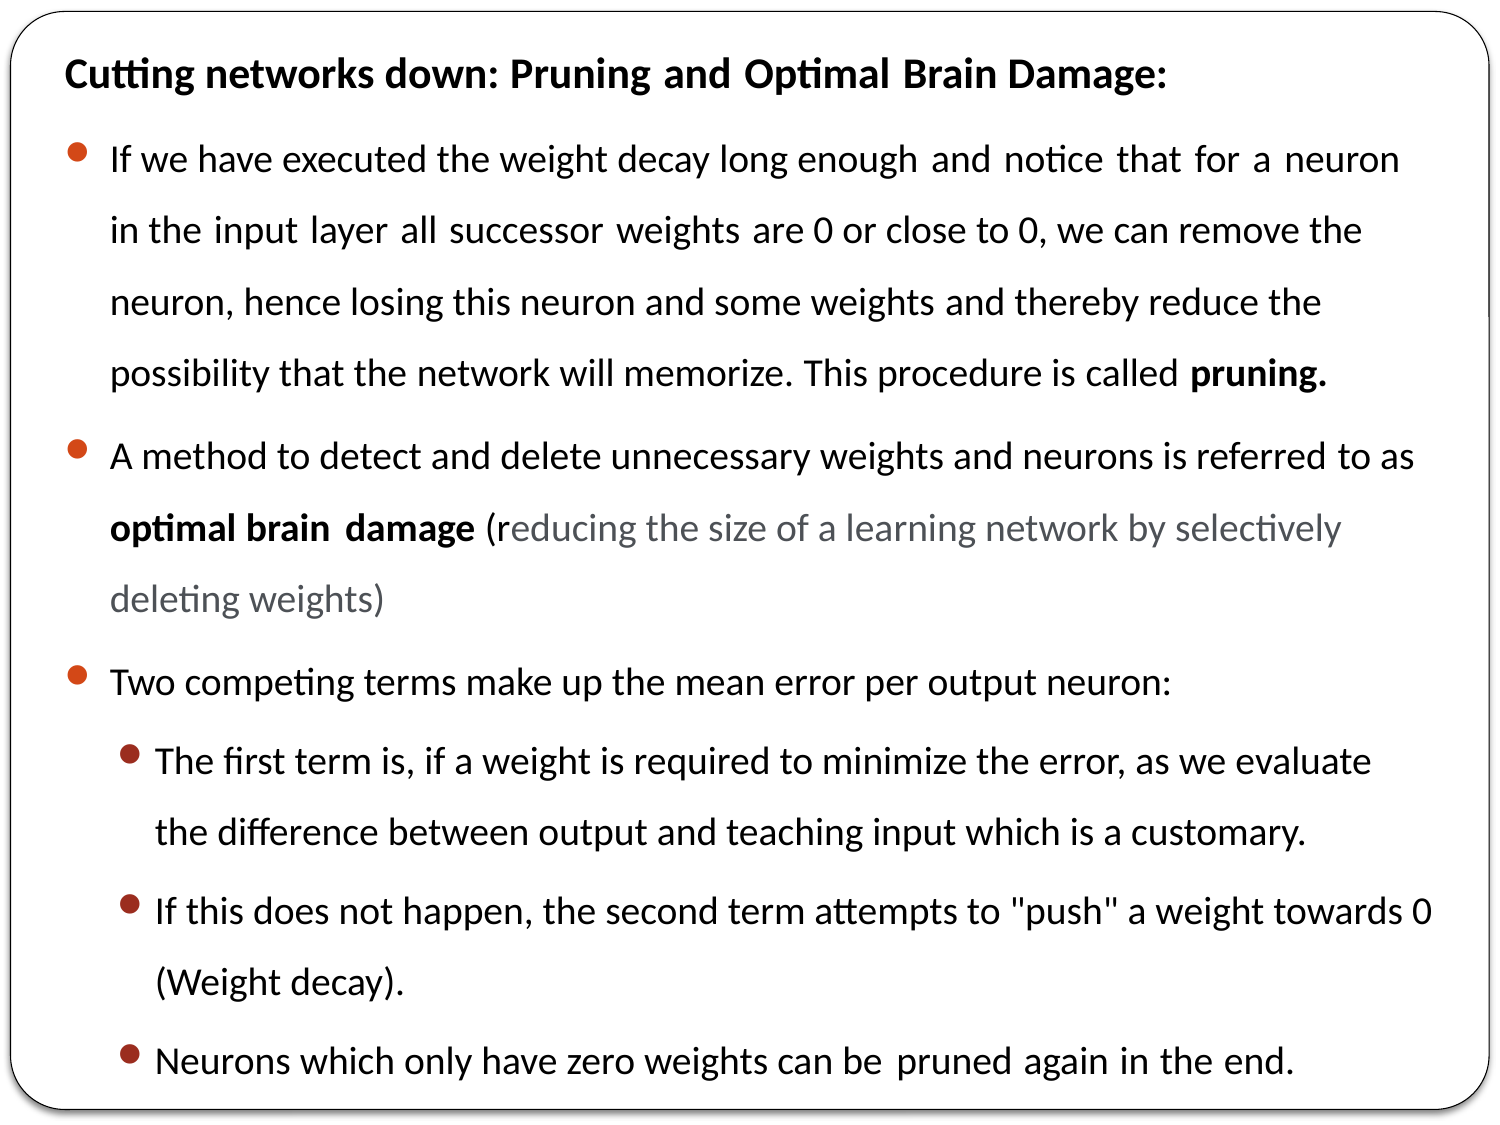

Cutting networks down: Pruning and Optimal Brain Damage:
If we have executed the weight decay long enough and notice that for a neuron in the input layer all successor weights are 0 or close to 0, we can remove the neuron, hence losing this neuron and some weights and thereby reduce the possibility that the network will memorize. This procedure is called pruning.
A method to detect and delete unnecessary weights and neurons is referred to as optimal brain damage (reducing the size of a learning network by selectively deleting weights)
Two competing terms make up the mean error per output neuron:
The first term is, if a weight is required to minimize the error, as we evaluate the difference between output and teaching input which is a customary.
If this does not happen, the second term attempts to "push" a weight towards 0 (Weight decay).
Neurons which only have zero weights can be  pruned again in the end.